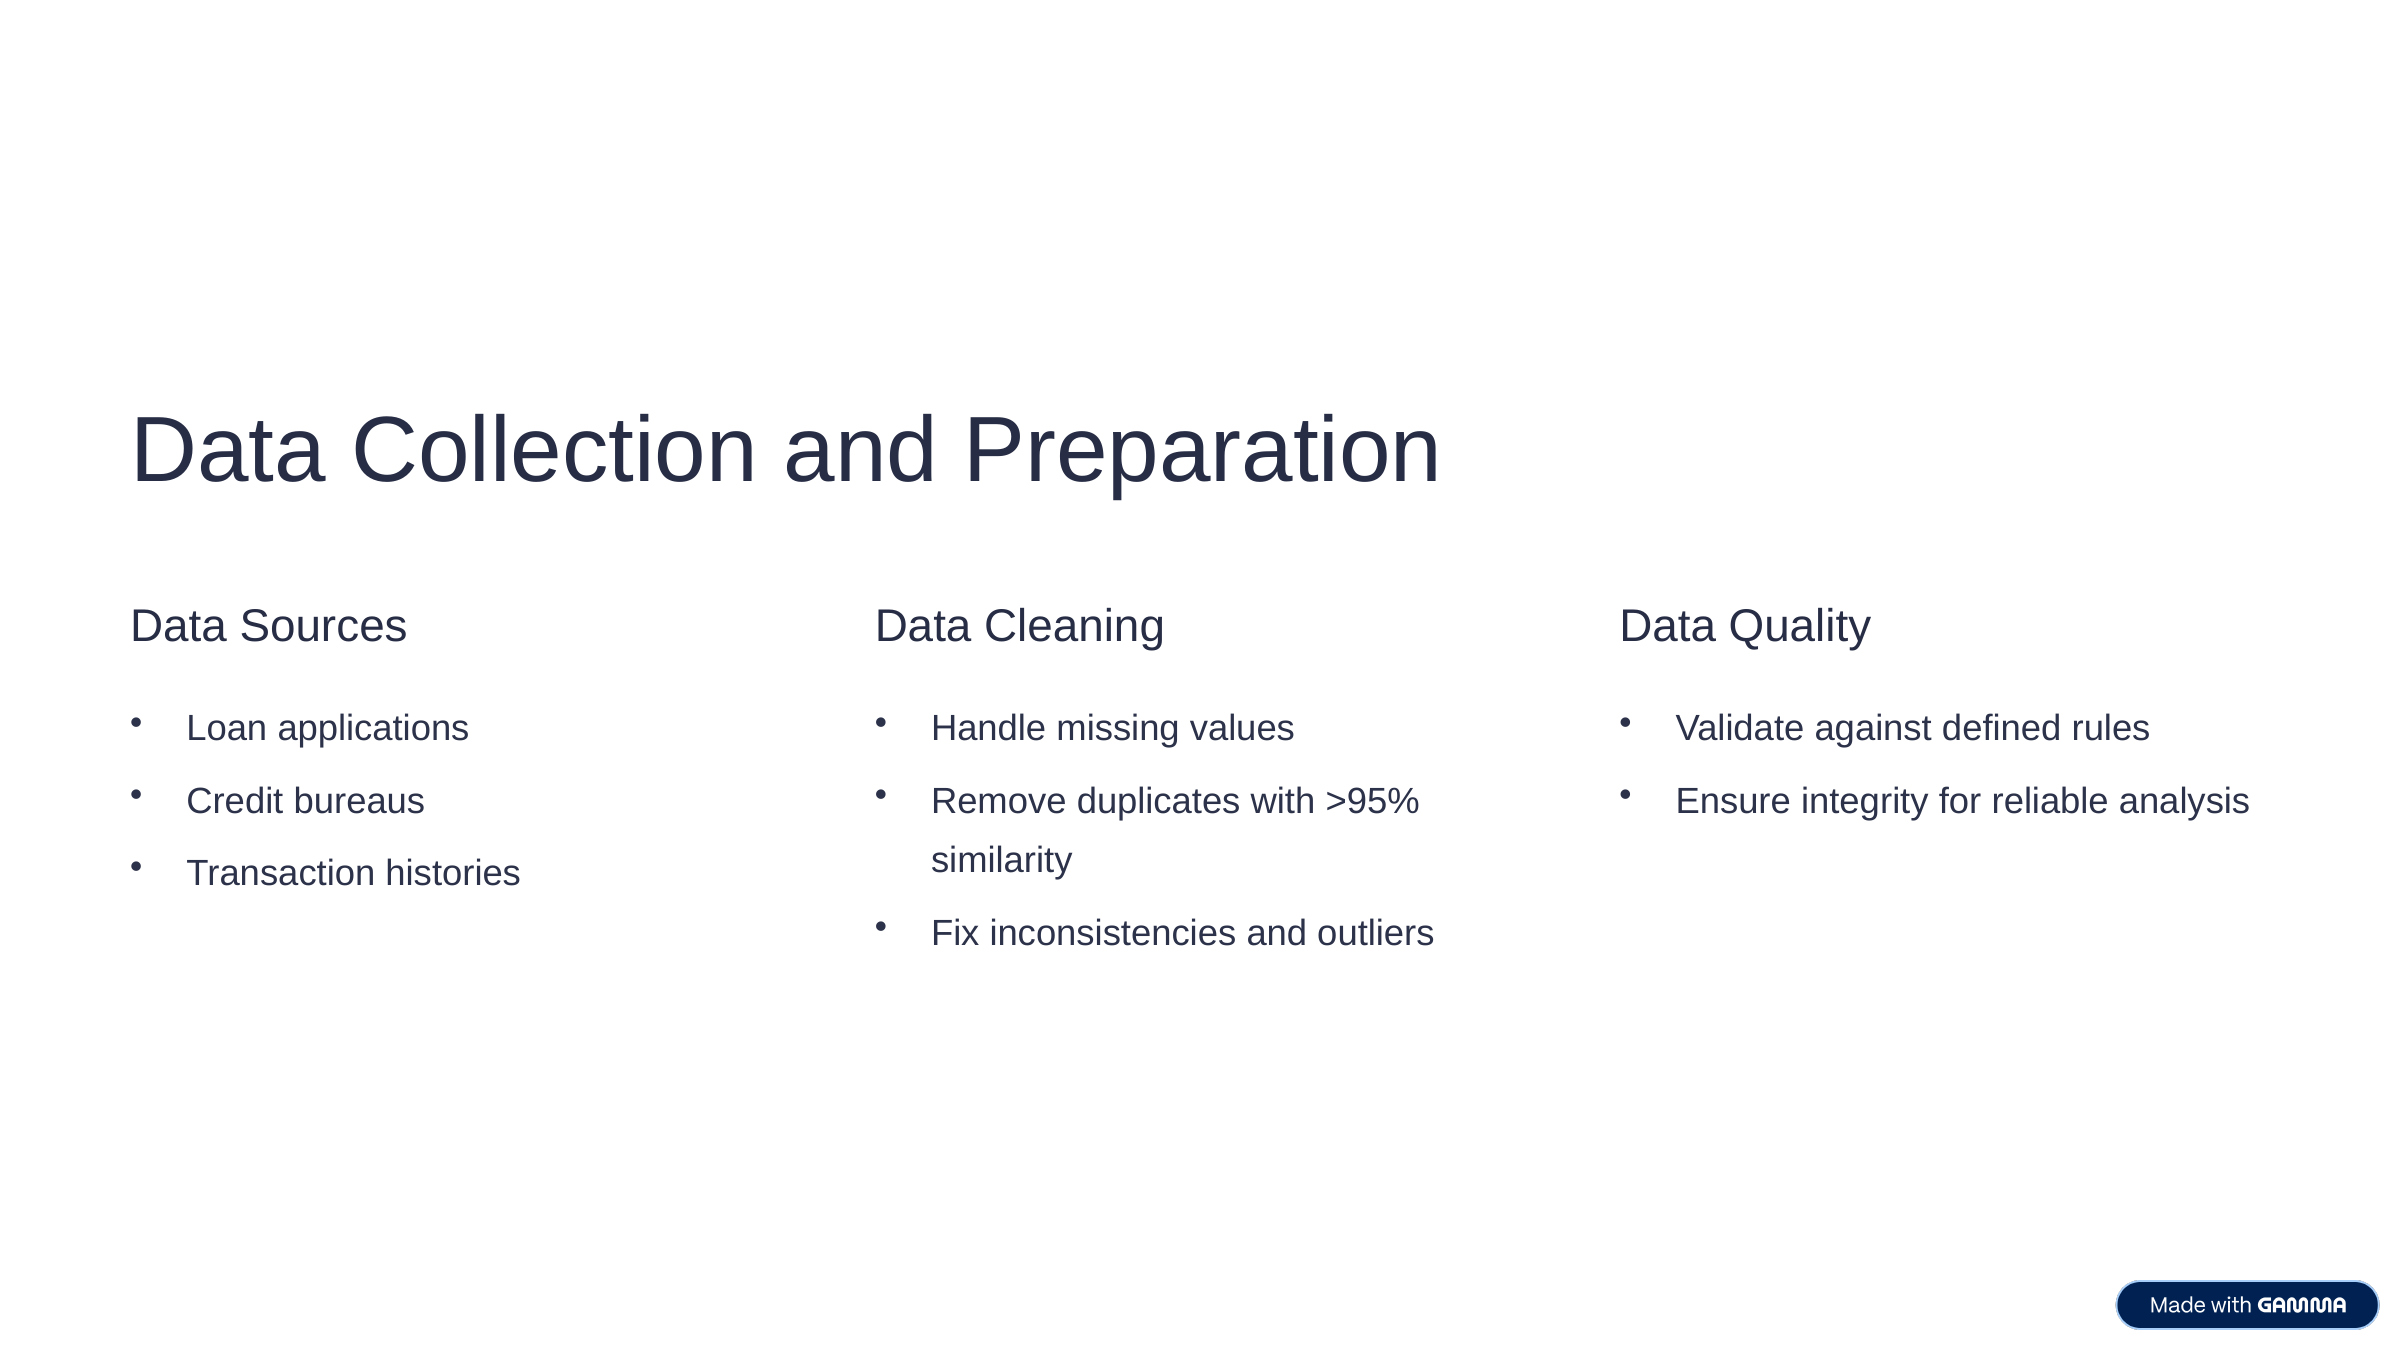

Data Collection and Preparation
Data Sources
Data Cleaning
Data Quality
Loan applications
Handle missing values
Validate against defined rules
Credit bureaus
Remove duplicates with >95% similarity
Ensure integrity for reliable analysis
Transaction histories
Fix inconsistencies and outliers